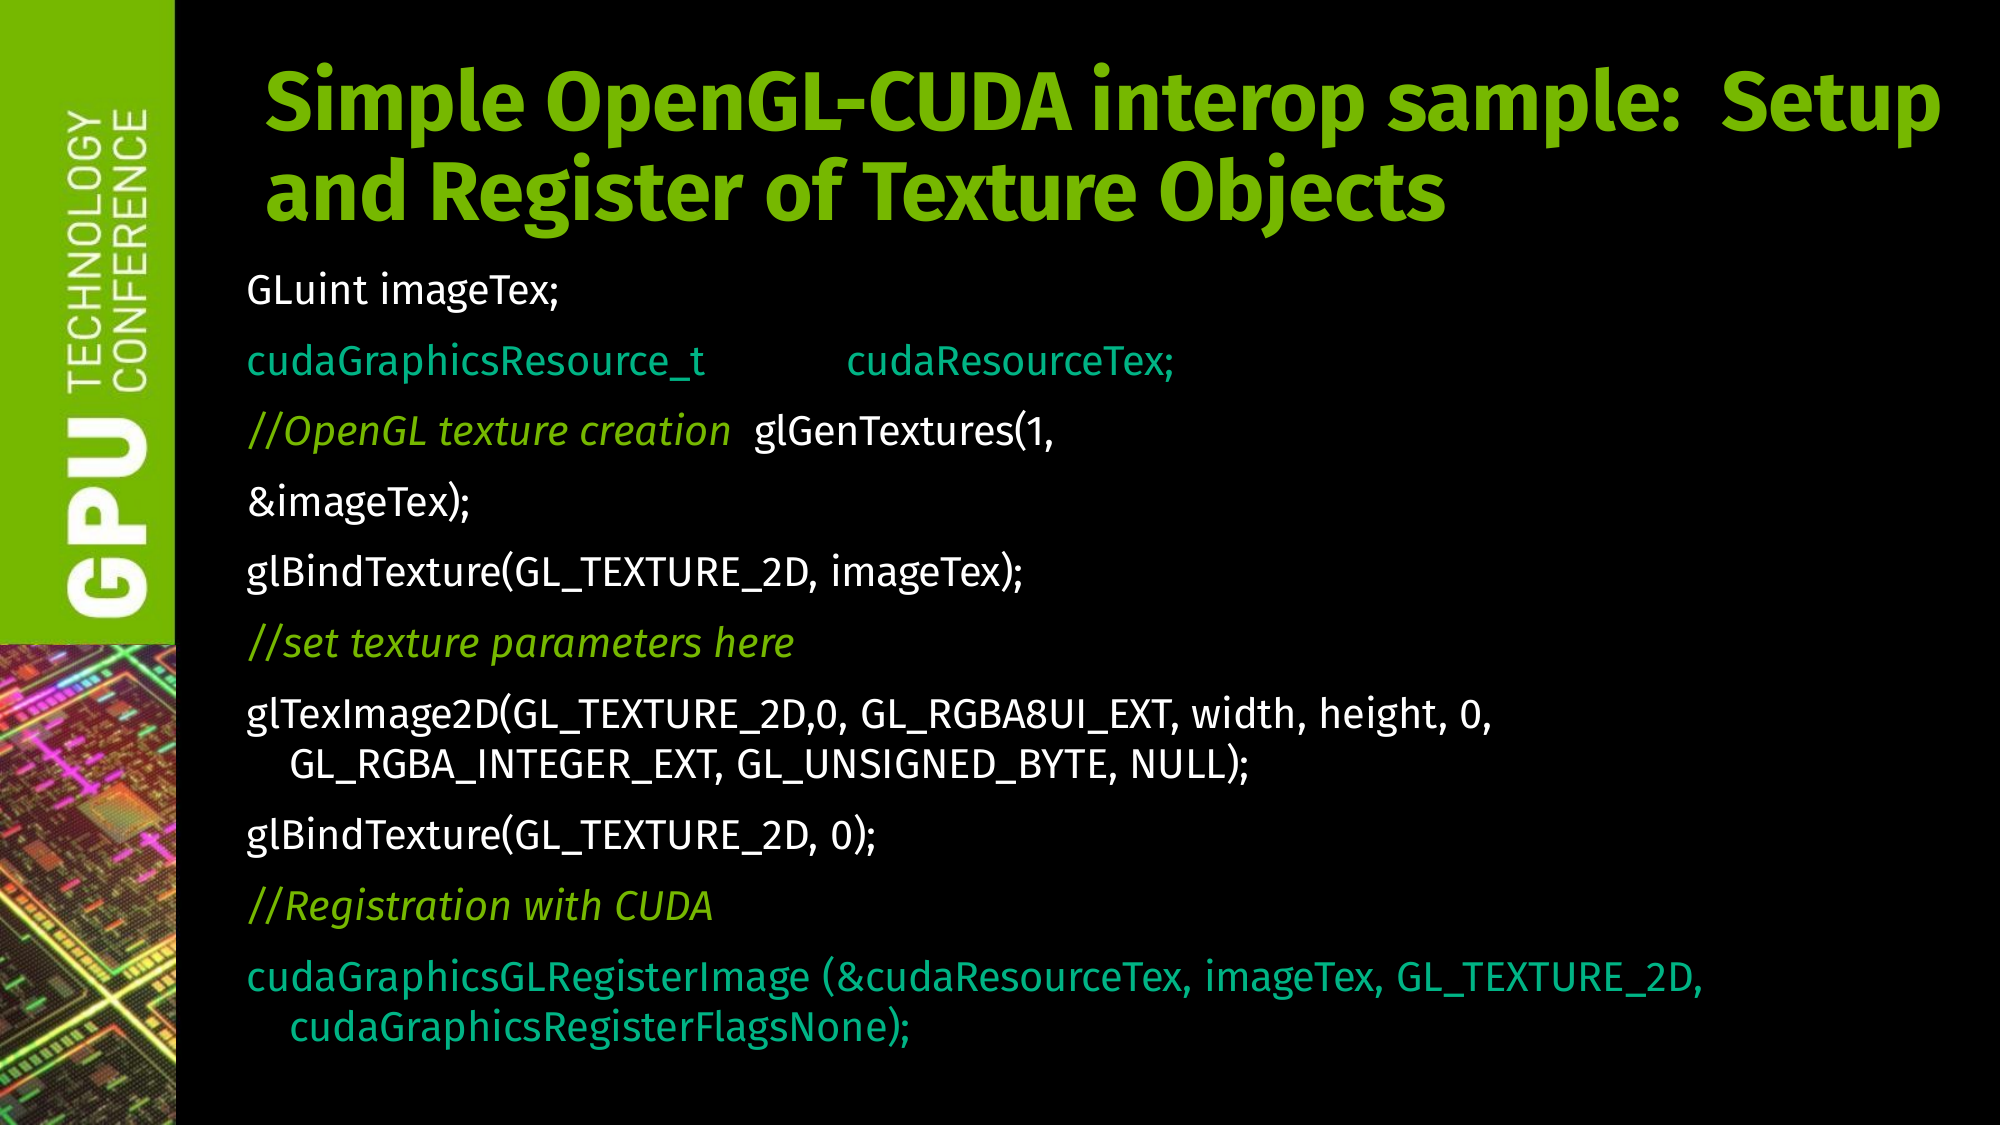

# Simple OpenGL-CUDA interop sample:  Setup and Register of Texture Objects
GLuint imageTex;
cudaGraphicsResource_t	cudaResourceTex;
//OpenGL texture creation  glGenTextures(1, &imageTex);  glBindTexture(GL_TEXTURE_2D, imageTex);
//set texture parameters here
glTexImage2D(GL_TEXTURE_2D,0, GL_RGBA8UI_EXT, width, height, 0,  GL_RGBA_INTEGER_EXT, GL_UNSIGNED_BYTE, NULL);
glBindTexture(GL_TEXTURE_2D, 0);
//Registration with CUDA
cudaGraphicsGLRegisterImage (&cudaResourceTex, imageTex, GL_TEXTURE_2D,  cudaGraphicsRegisterFlagsNone);